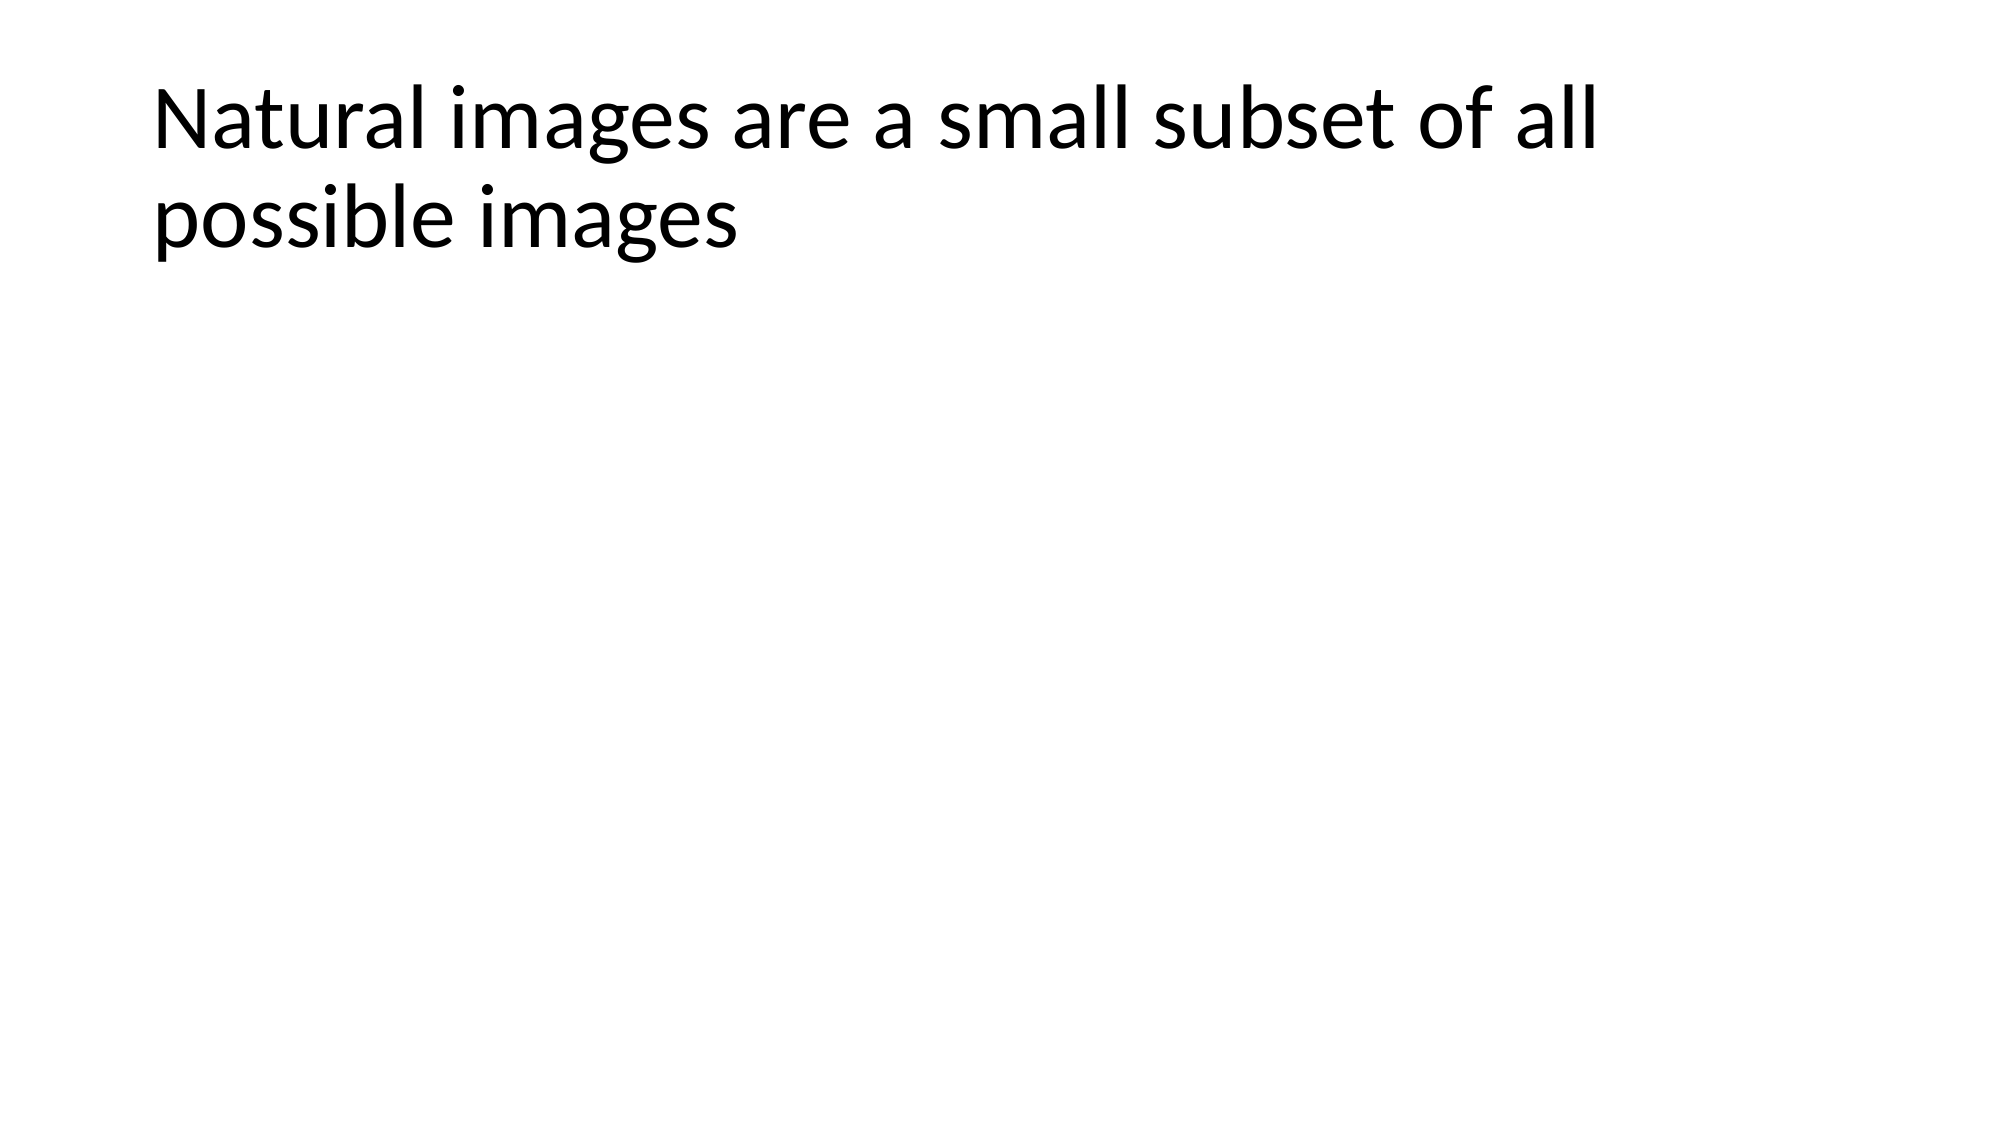

# Natural images are a small subset of all possible images